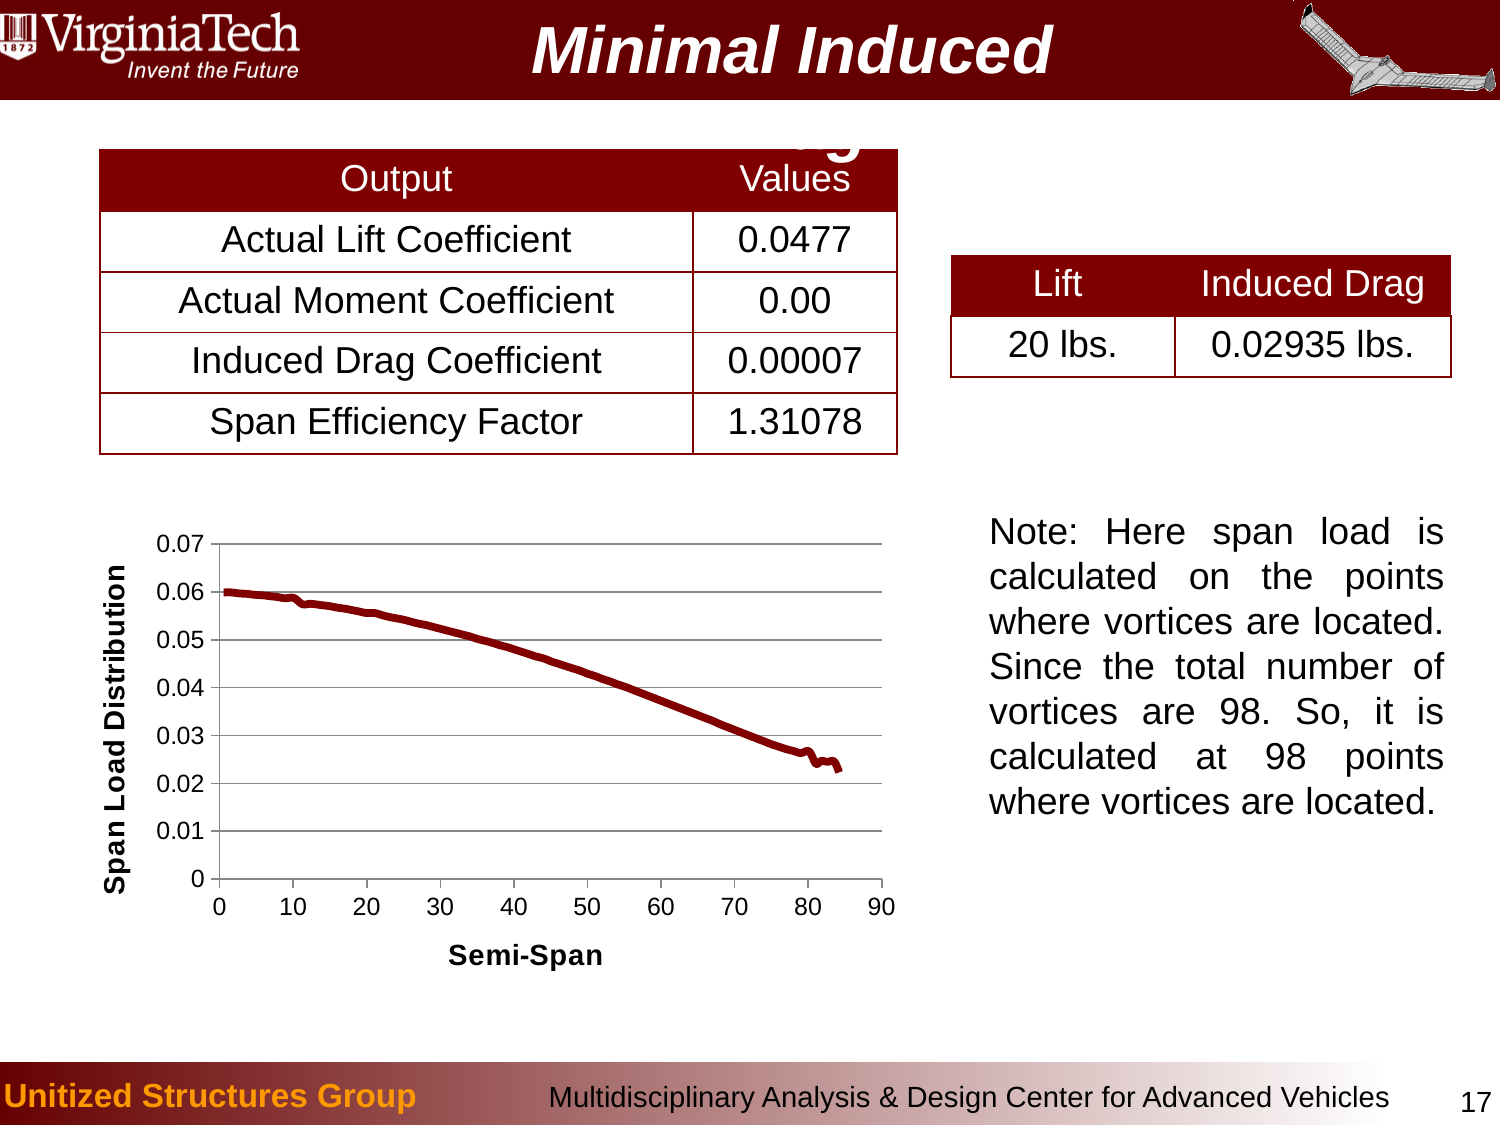

# Minimal Induced Drag
| Output | Values |
| --- | --- |
| Actual Lift Coefficient | 0.0477 |
| Actual Moment Coefficient | 0.00 |
| Induced Drag Coefficient | 0.00007 |
| Span Efficiency Factor | 1.31078 |
| Lift | Induced Drag |
| --- | --- |
| 20 lbs. | 0.02935 lbs. |
Note: Here span load is calculated on the points where vortices are located. Since the total number of vortices are 98. So, it is calculated at 98 points where vortices are located.

### Chart

| Category |  |
|---|---|